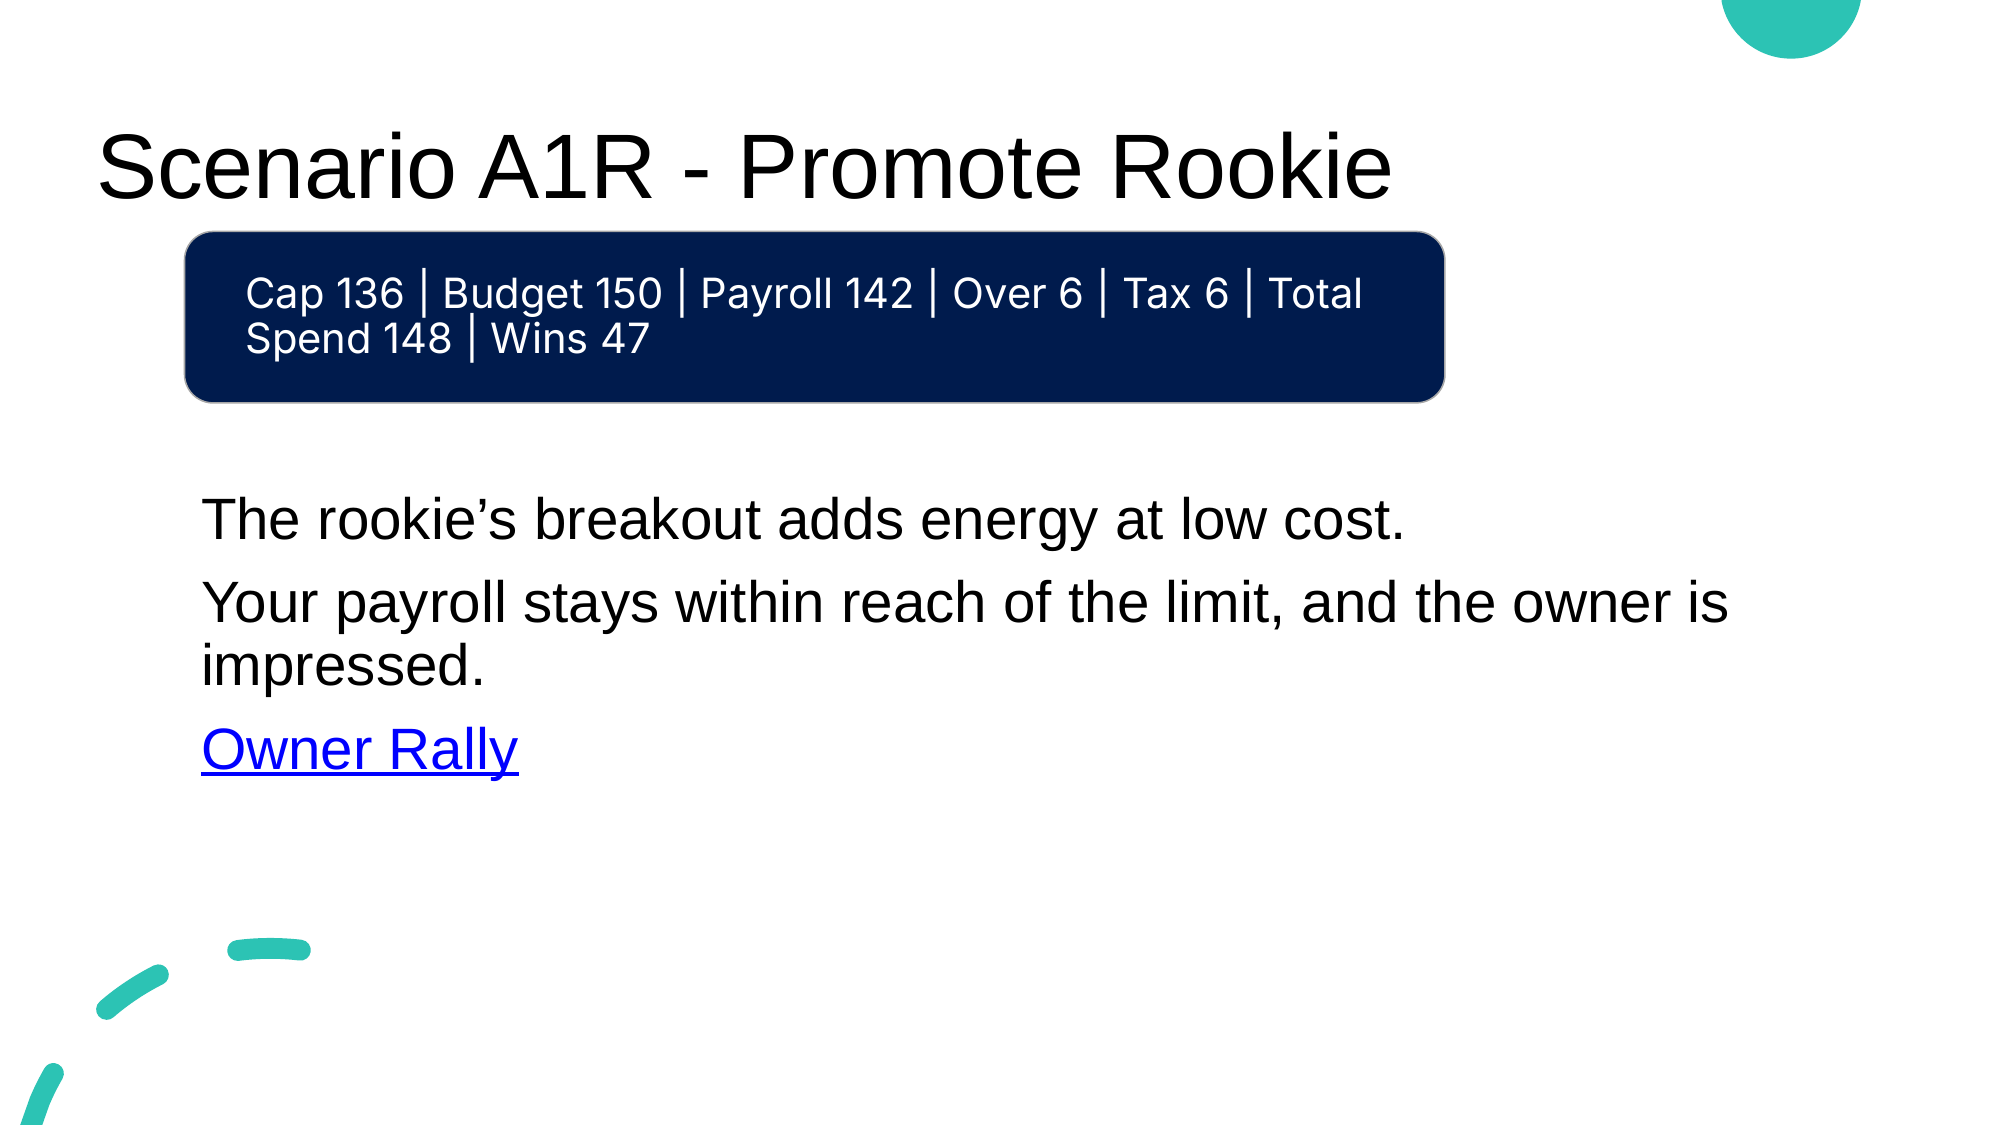

# Scenario A1R - Promote Rookie
Cap 136 | Budget 150 | Payroll 142 | Over 6 | Tax 6 | Total Spend 148 | Wins 47

The rookie’s breakout adds energy at low cost.
Your payroll stays within reach of the limit, and the owner is impressed.
Owner Rally